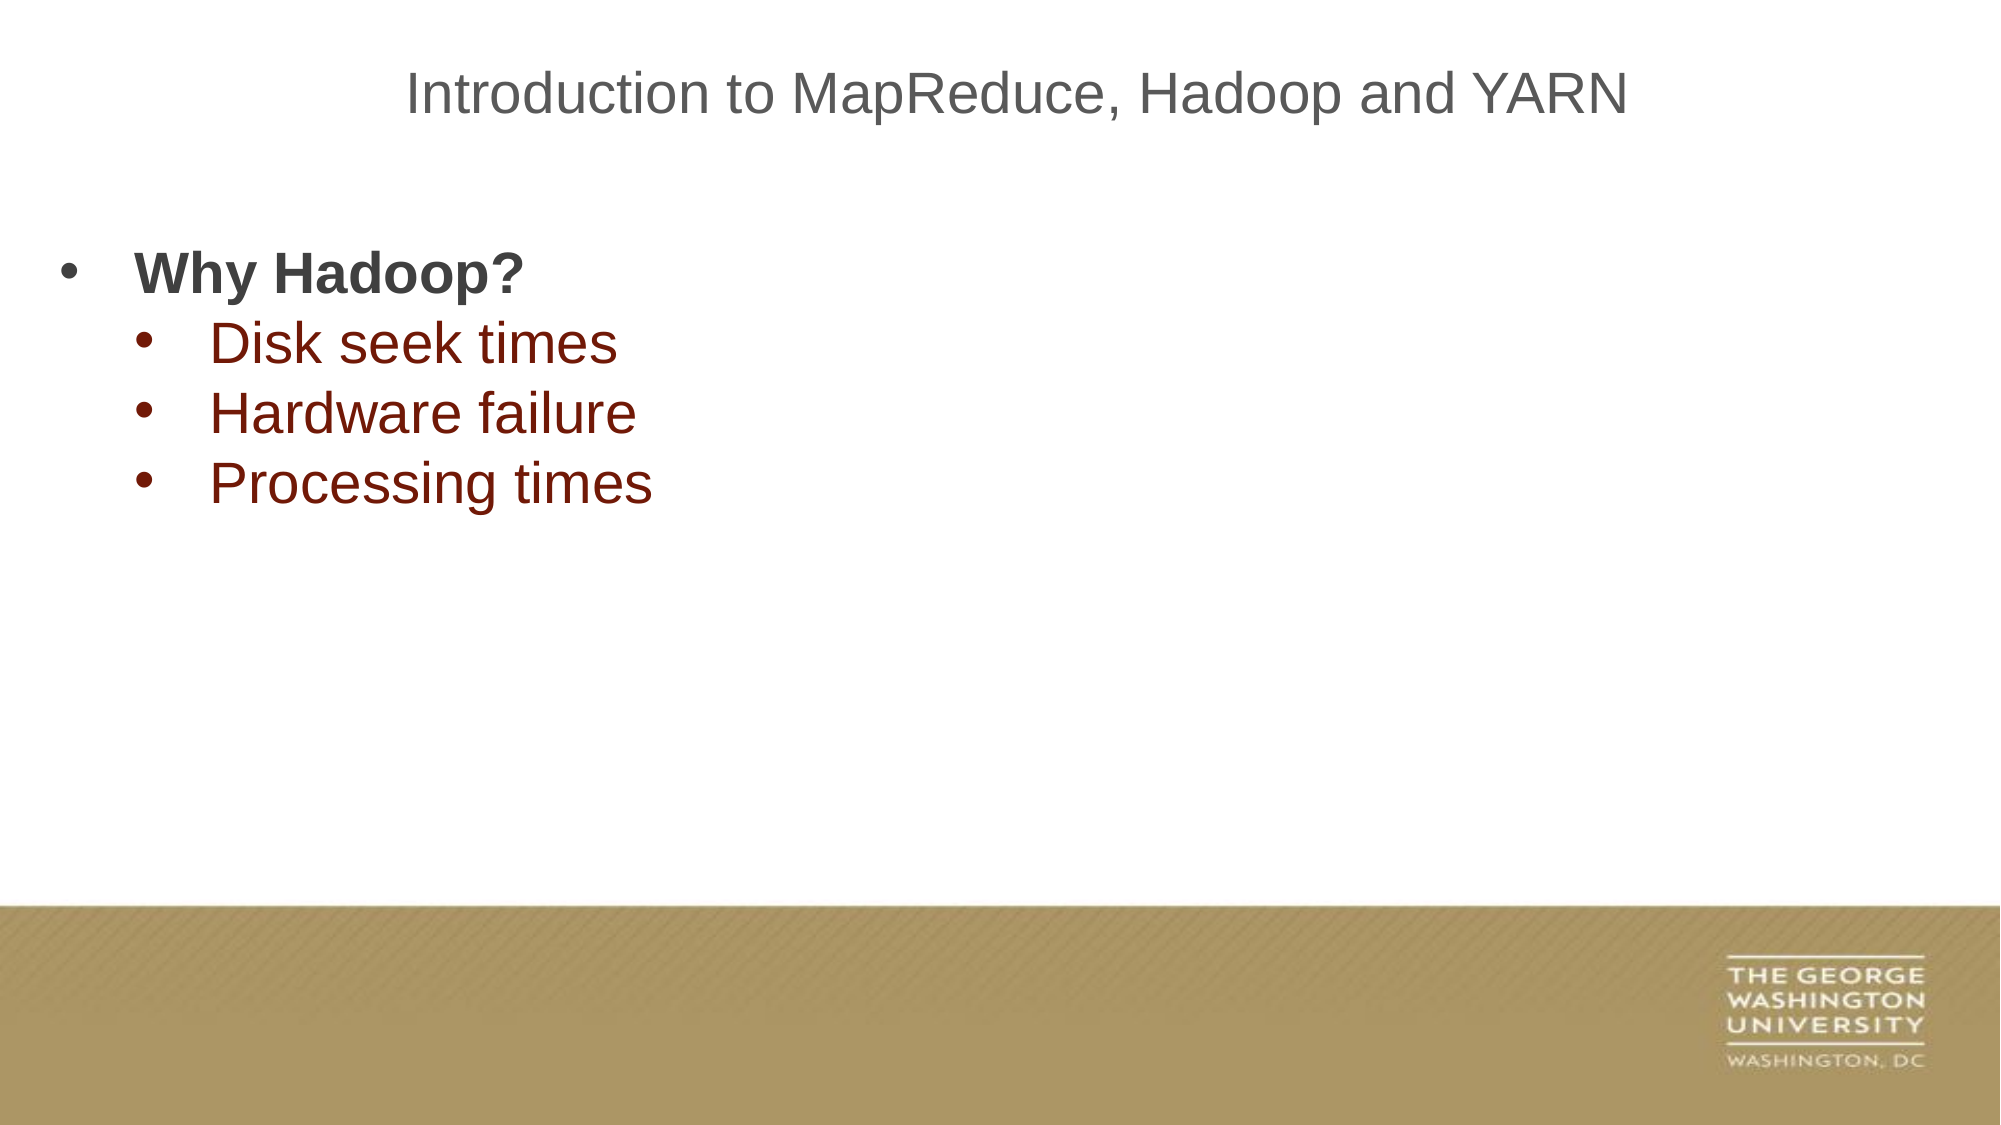

Introduction to MapReduce, Hadoop and YARN

Why Hadoop?
Disk seek times
Hardware failure
Processing times